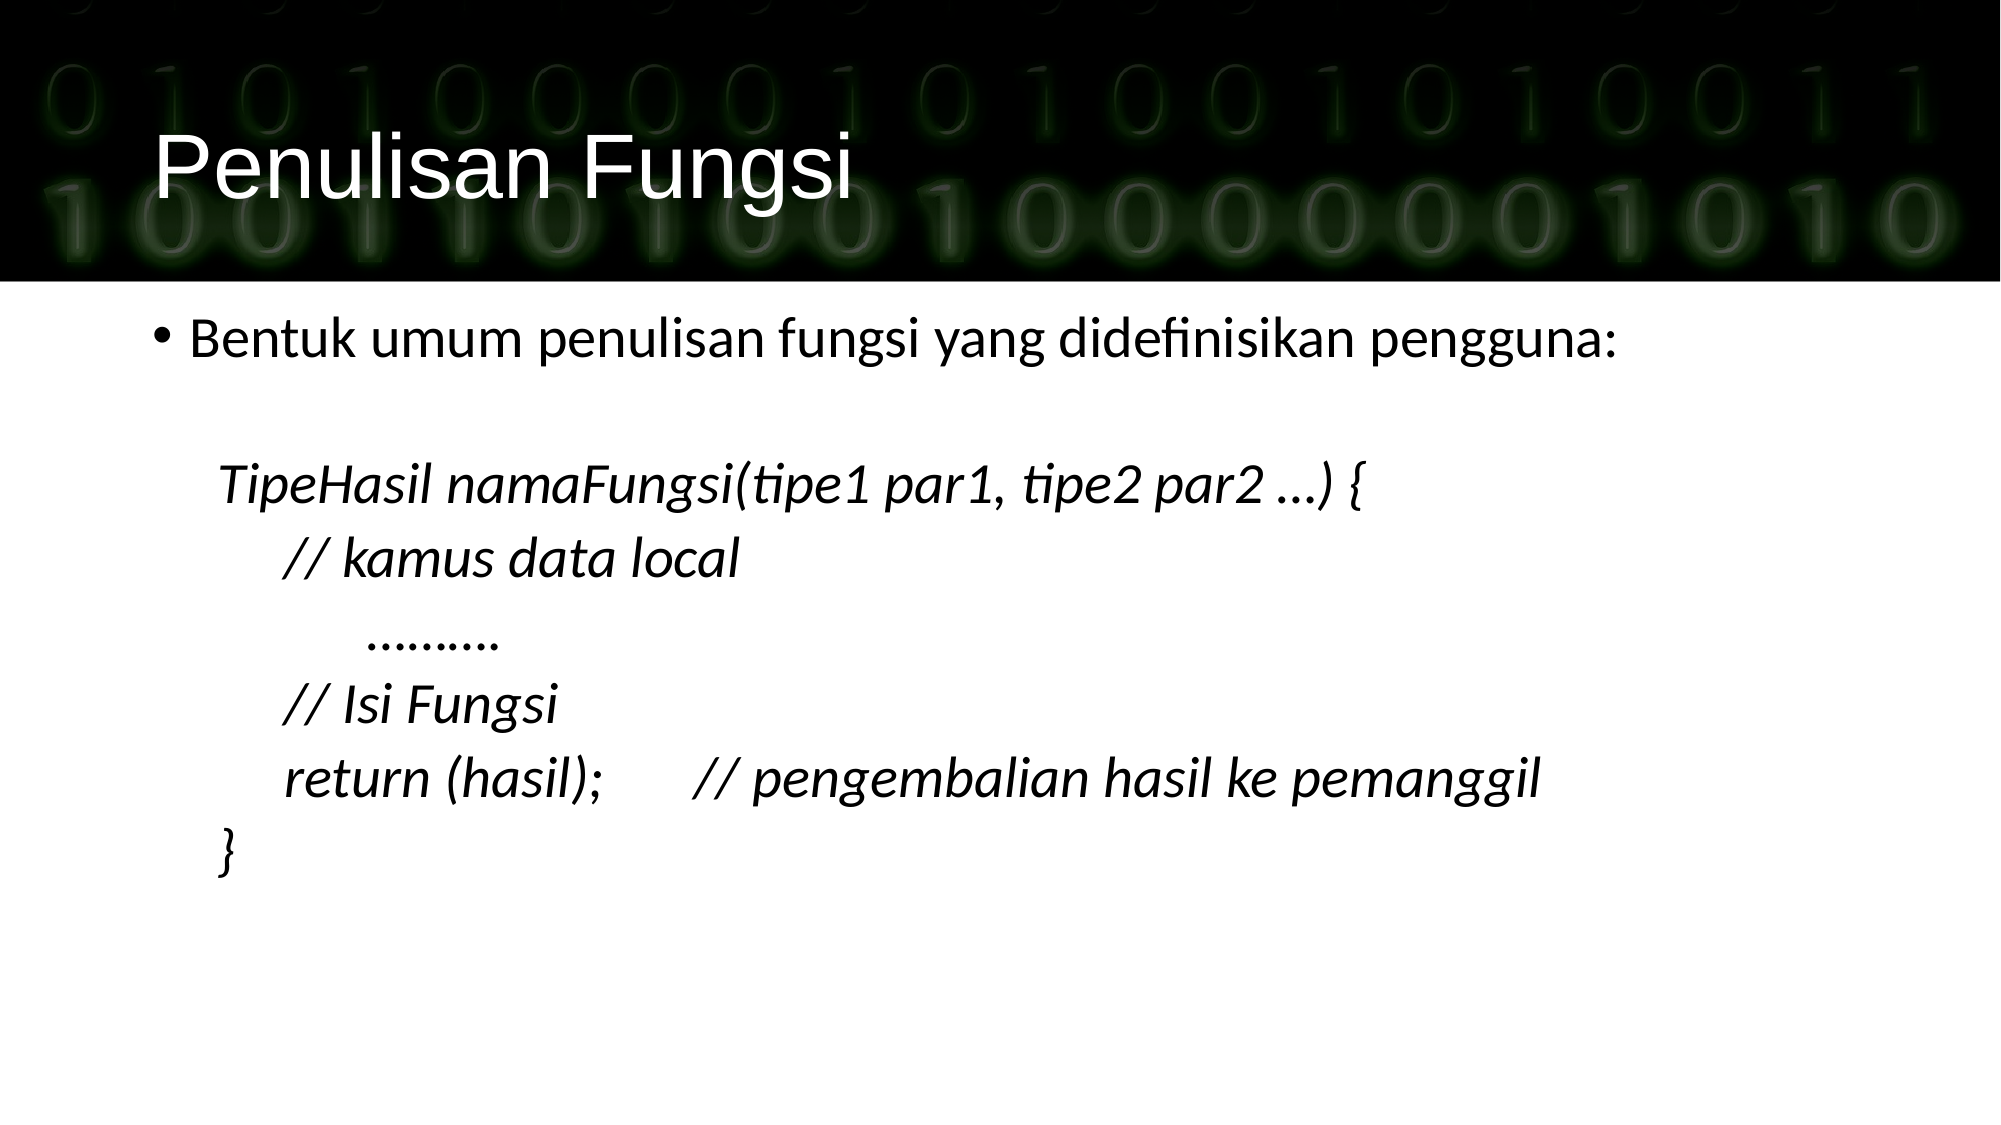

Penulisan Fungsi
Bentuk umum penulisan fungsi yang didefinisikan pengguna:

TipeHasil namaFungsi(tipe1 par1, tipe2 par2 …) {
     // kamus data local
  	……….
     // Isi Fungsi
     return (hasil);	  // pengembalian hasil ke pemanggil
}